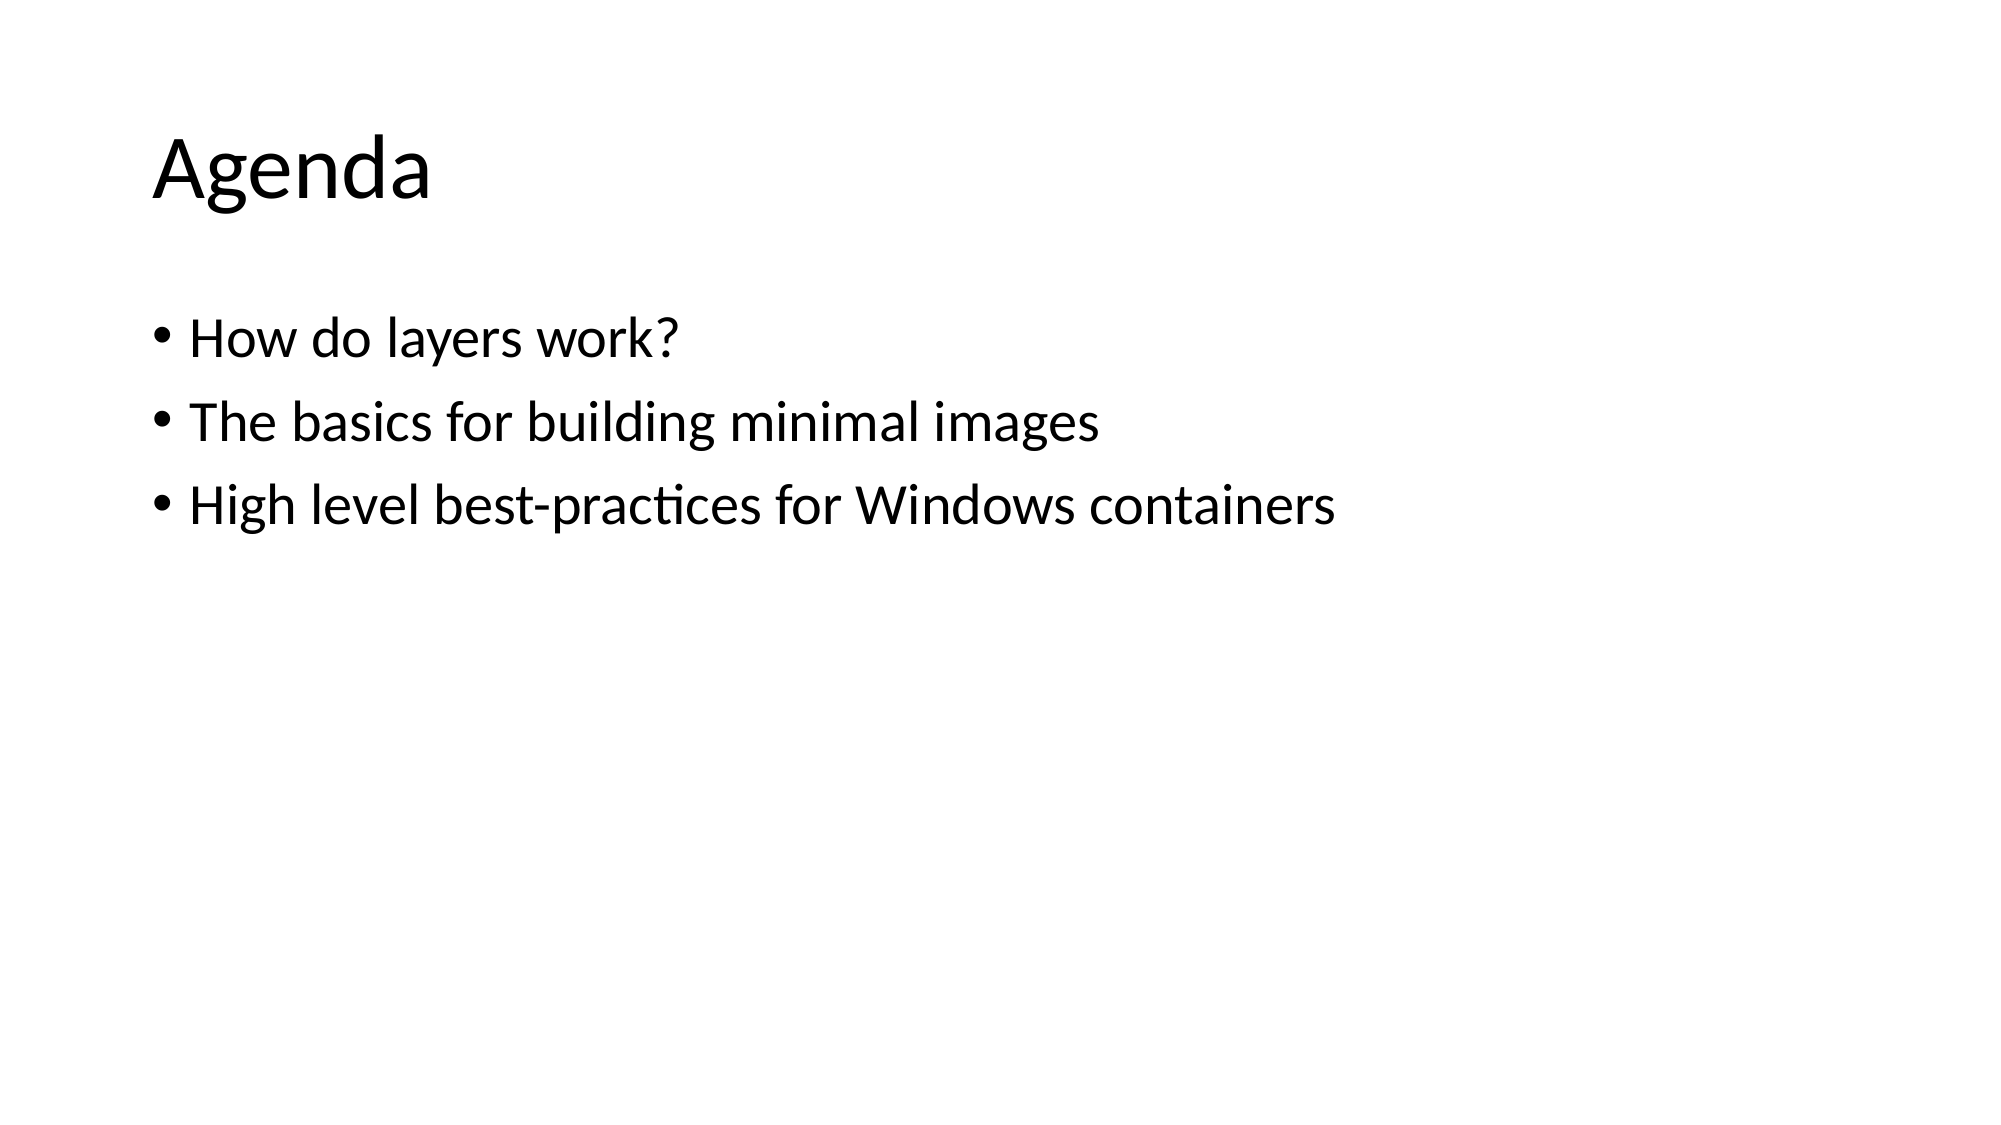

# Agenda
How do layers work?
The basics for building minimal images
High level best-practices for Windows containers